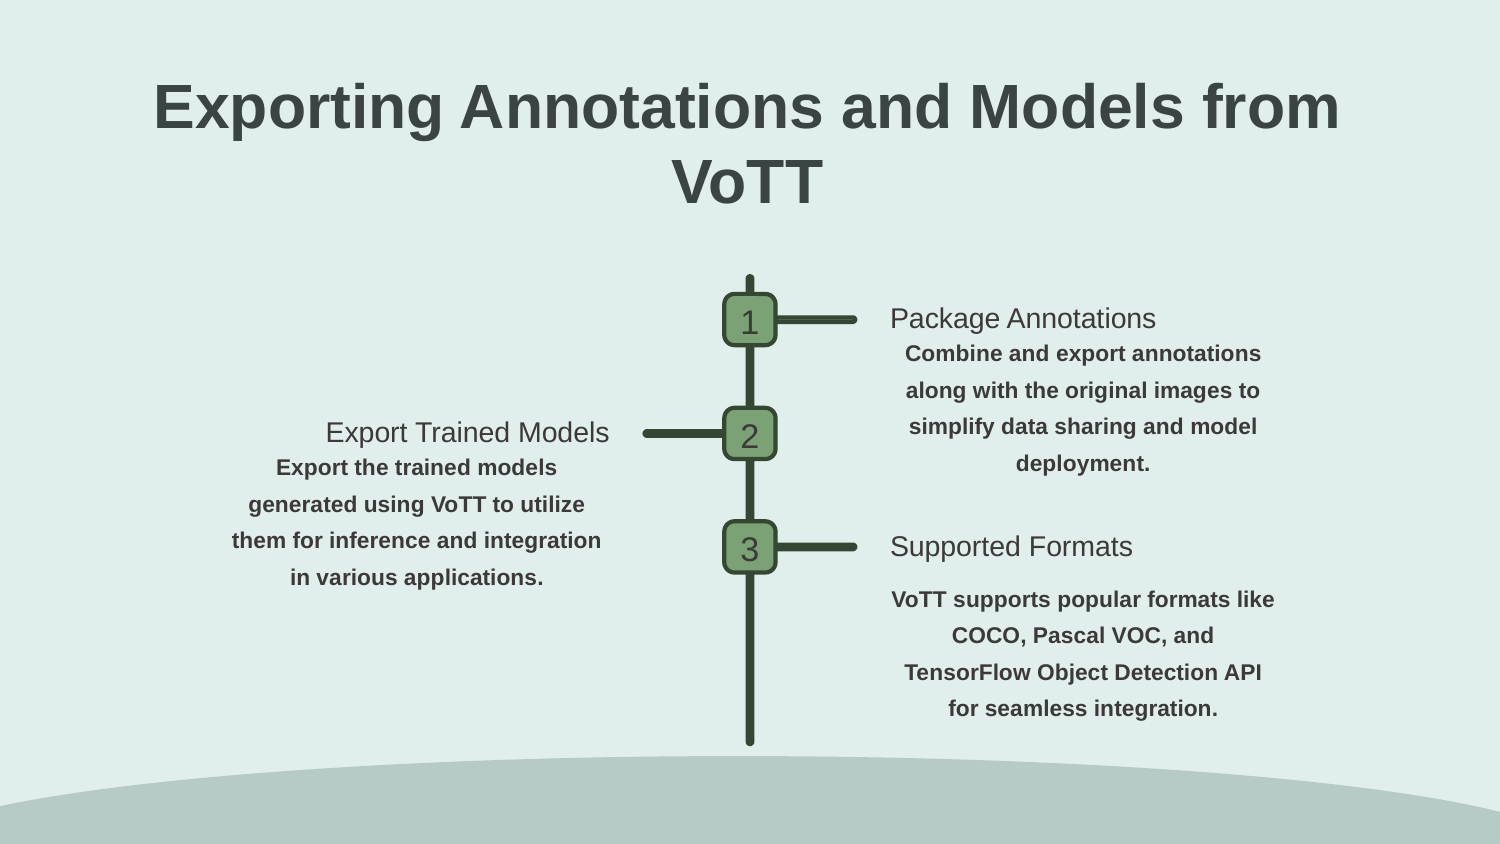

# Exporting Annotations and Models from VoTT

1
Package Annotations

Combine and export annotations along with the original images to simplify data sharing and model deployment.

2
Export Trained Models

Export the trained models generated using VoTT to utilize them for inference and integration in various applications.

3
Supported Formats

VoTT supports popular formats like COCO, Pascal VOC, and TensorFlow Object Detection API for seamless integration.